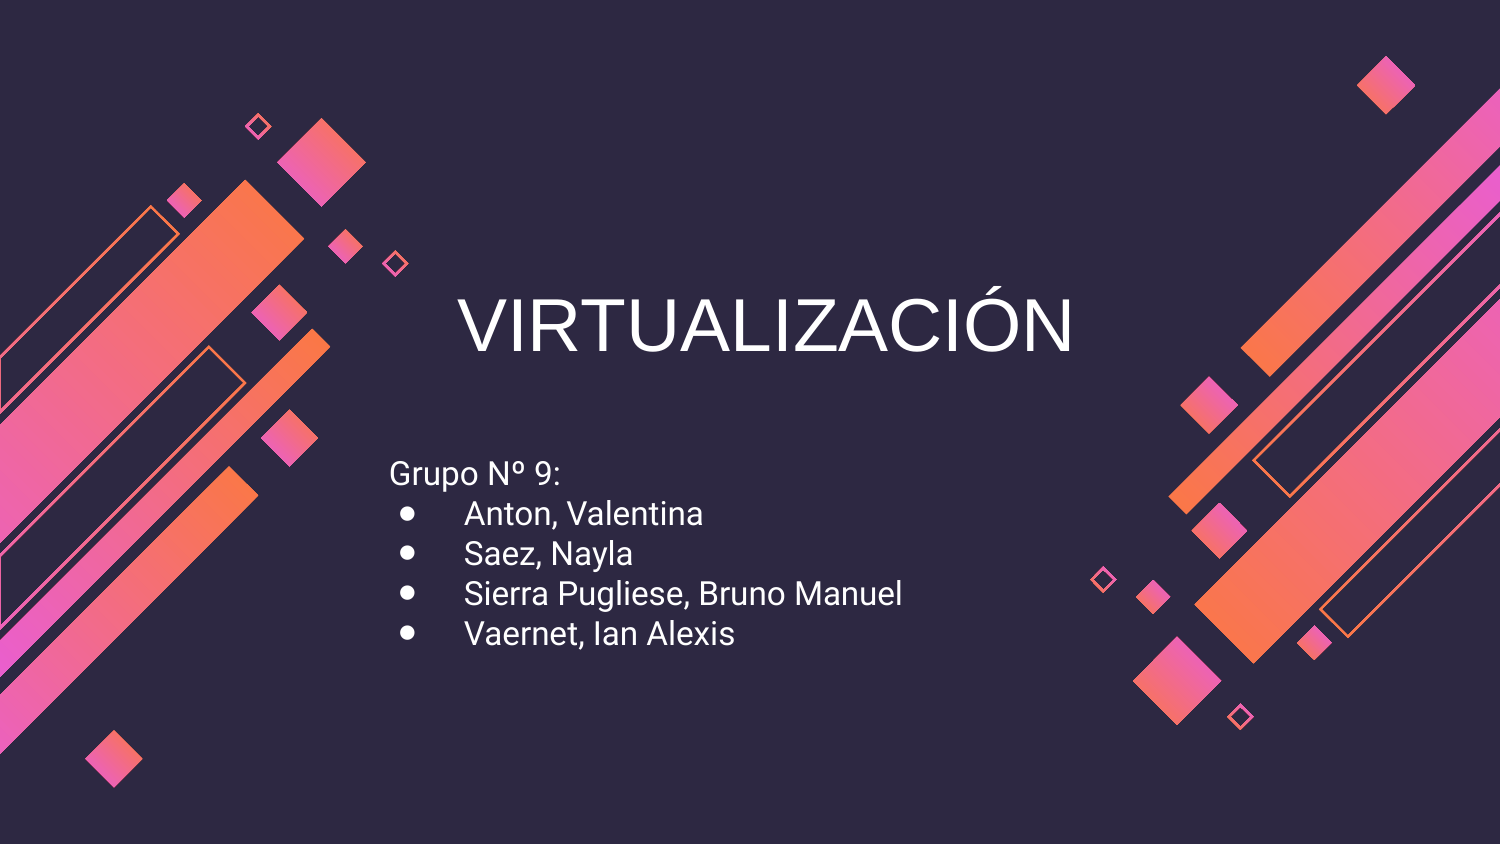

# VIRTUALIZACIÓN
Grupo Nº 9:
Anton, Valentina
Saez, Nayla
Sierra Pugliese, Bruno Manuel
Vaernet, Ian Alexis